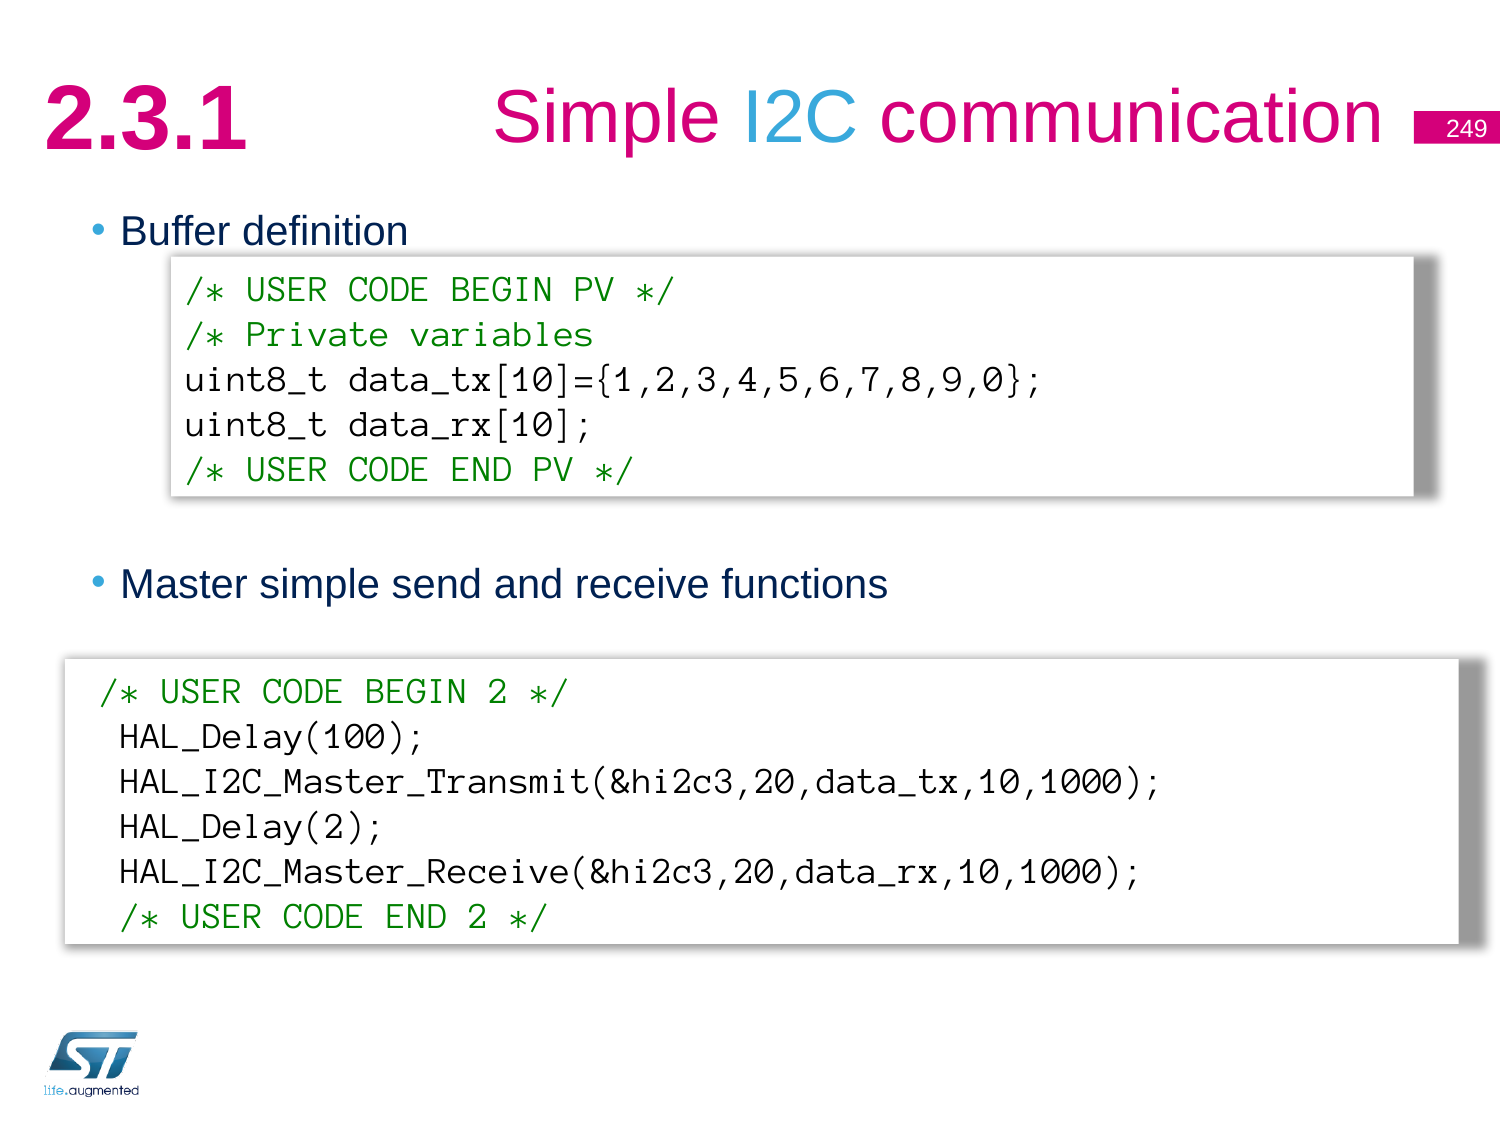

# Simple I2C communication
2.3.1
249
Buffer definition

Master simple send and receive functions
/* USER CODE BEGIN PV */
/* Private variables
uint8_t data_tx[10]={1,2,3,4,5,6,7,8,9,0};
uint8_t data_rx[10];
/* USER CODE END PV */
 /* USER CODE BEGIN 2 */
  HAL_Delay(100);
  HAL_I2C_Master_Transmit(&hi2c3,20,data_tx,10,1000);
  HAL_Delay(2);
  HAL_I2C_Master_Receive(&hi2c3,20,data_rx,10,1000);
  /* USER CODE END 2 */